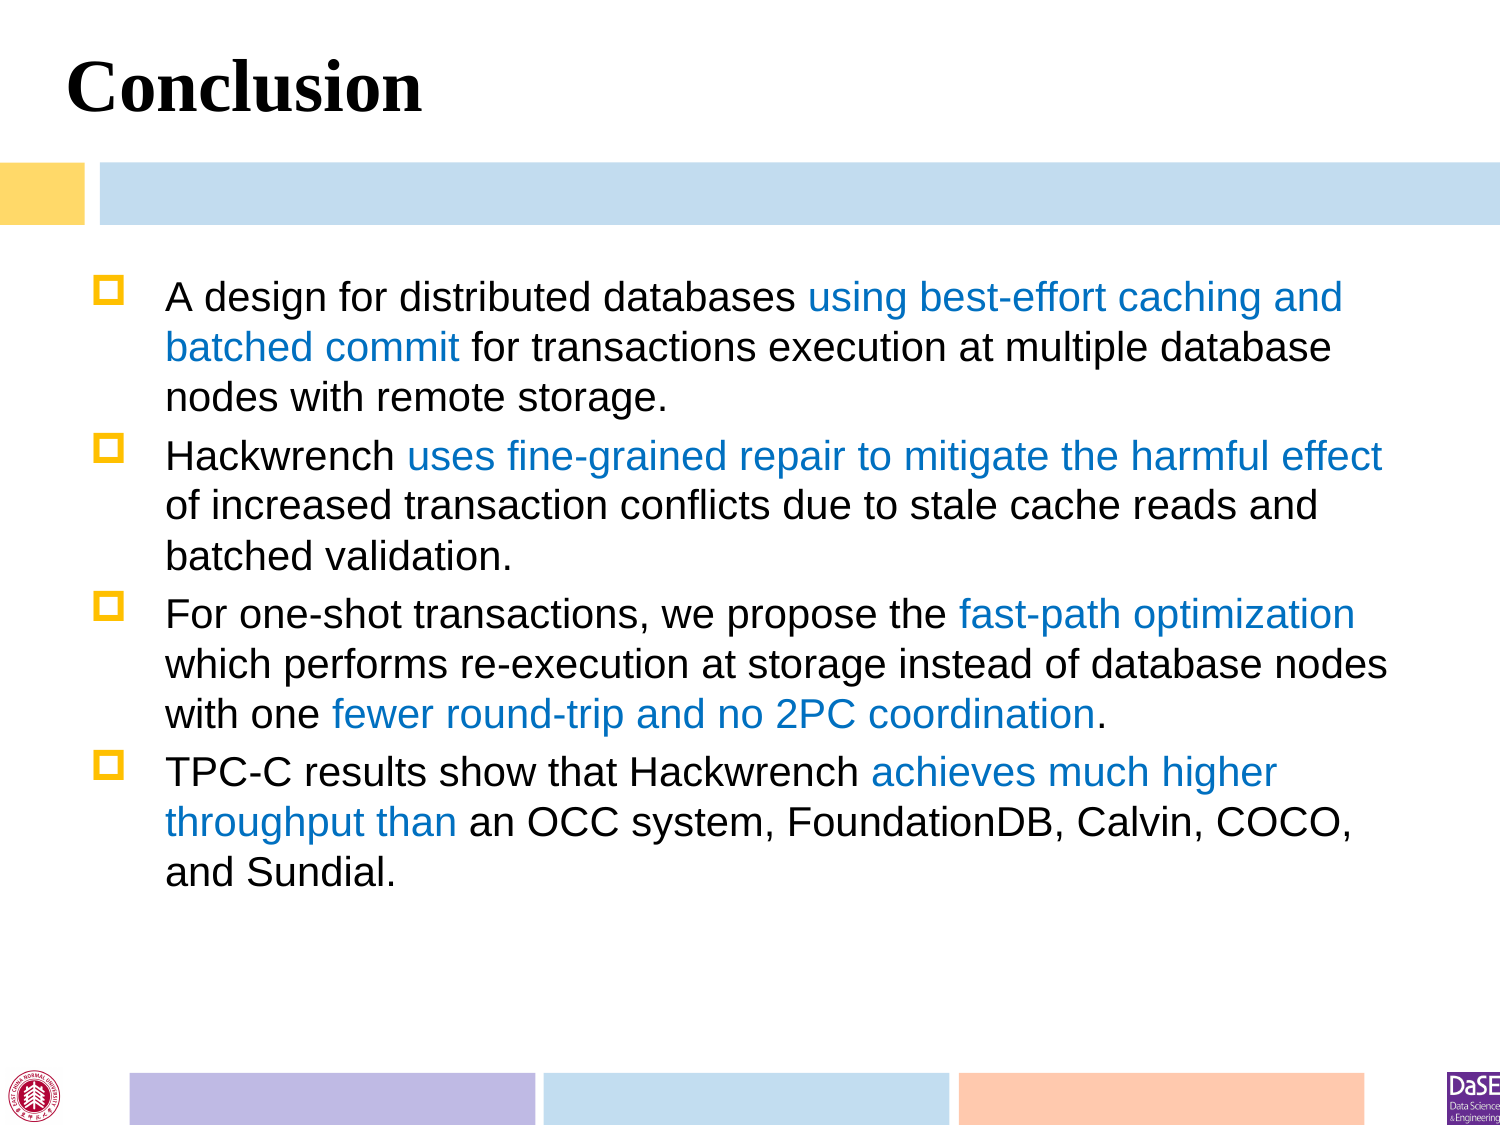

# Conclusion
28
A design for distributed databases using best-effort caching and batched commit for transactions execution at multiple database nodes with remote storage.
Hackwrench uses fine-grained repair to mitigate the harmful effect of increased transaction conflicts due to stale cache reads and batched validation.
For one-shot transactions, we propose the fast-path optimization which performs re-execution at storage instead of database nodes with one fewer round-trip and no 2PC coordination.
TPC-C results show that Hackwrench achieves much higher throughput than an OCC system, FoundationDB, Calvin, COCO, and Sundial.